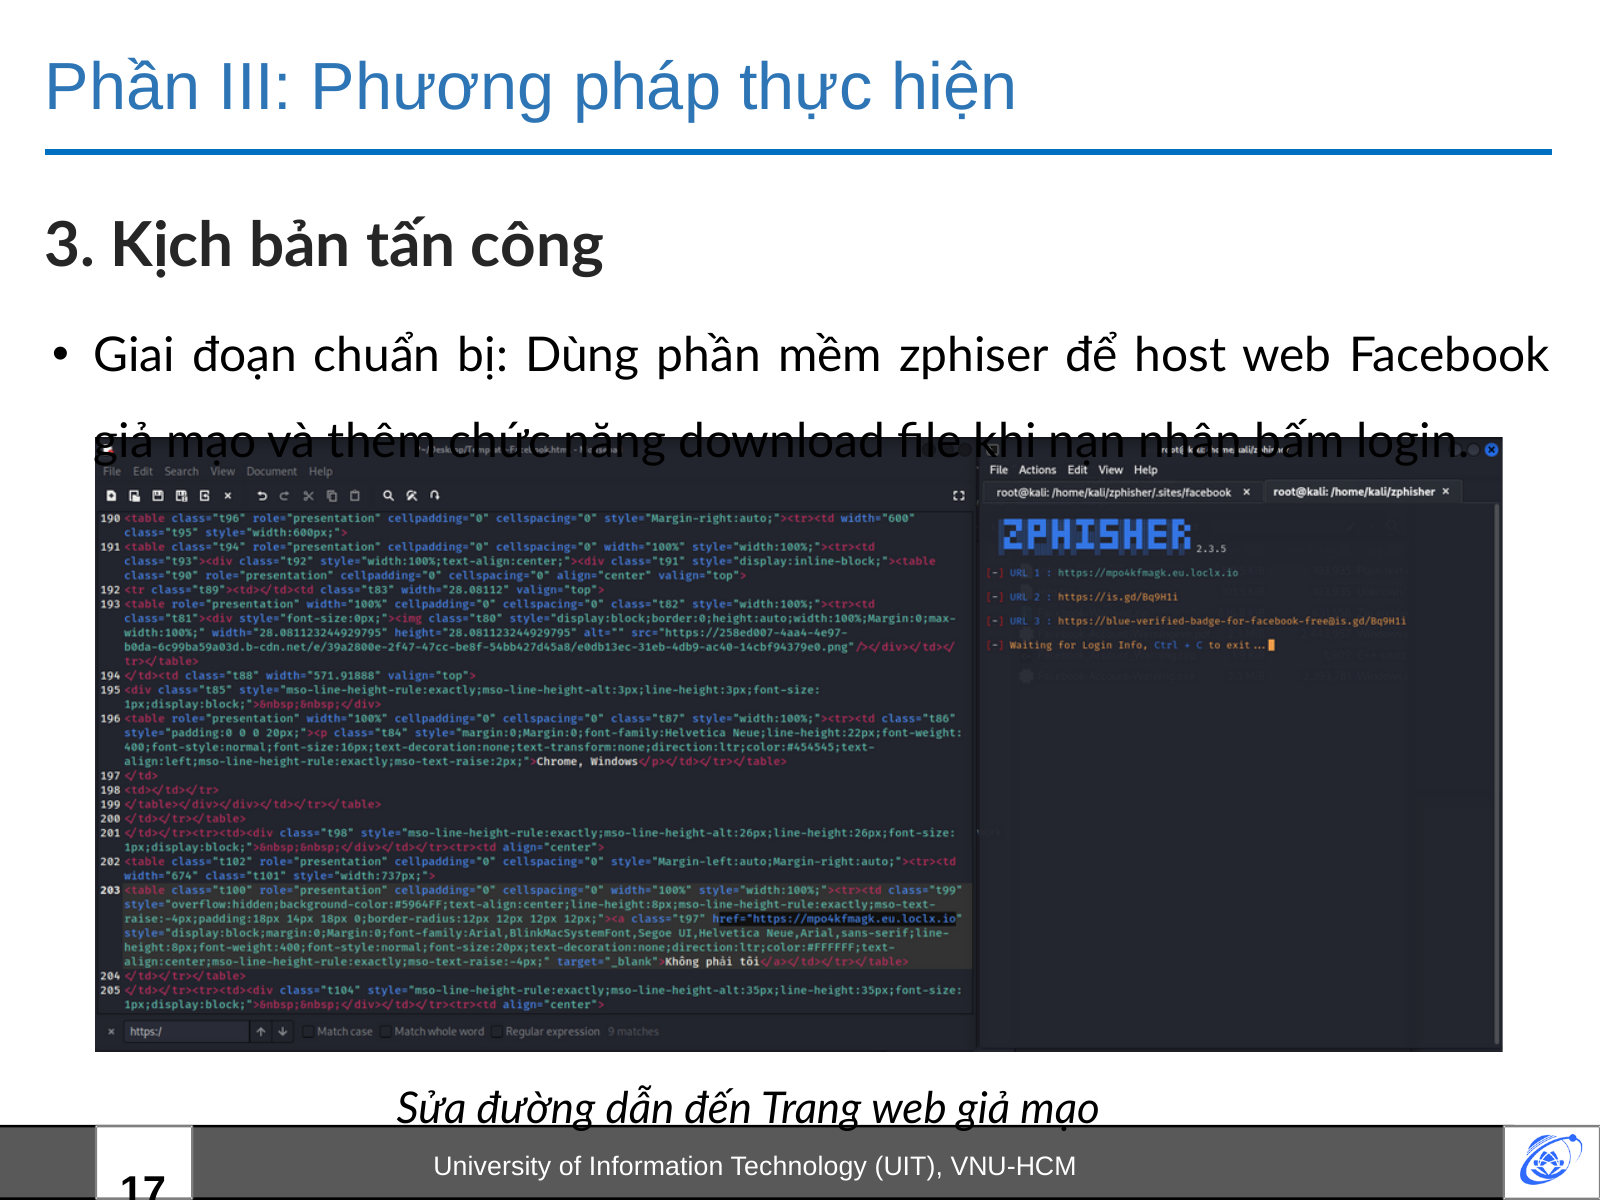

Phần III: Phương pháp thực hiện
3. Kịch bản tấn công
Giai đoạn chuẩn bị: Dùng phần mềm zphiser để host web Facebook giả mạo và thêm chức năng download file khi nạn nhân bấm login.

Sửa đường dẫn đến Trang web giả mạo

University of Information Technology (UIT), VNU-HCM

17